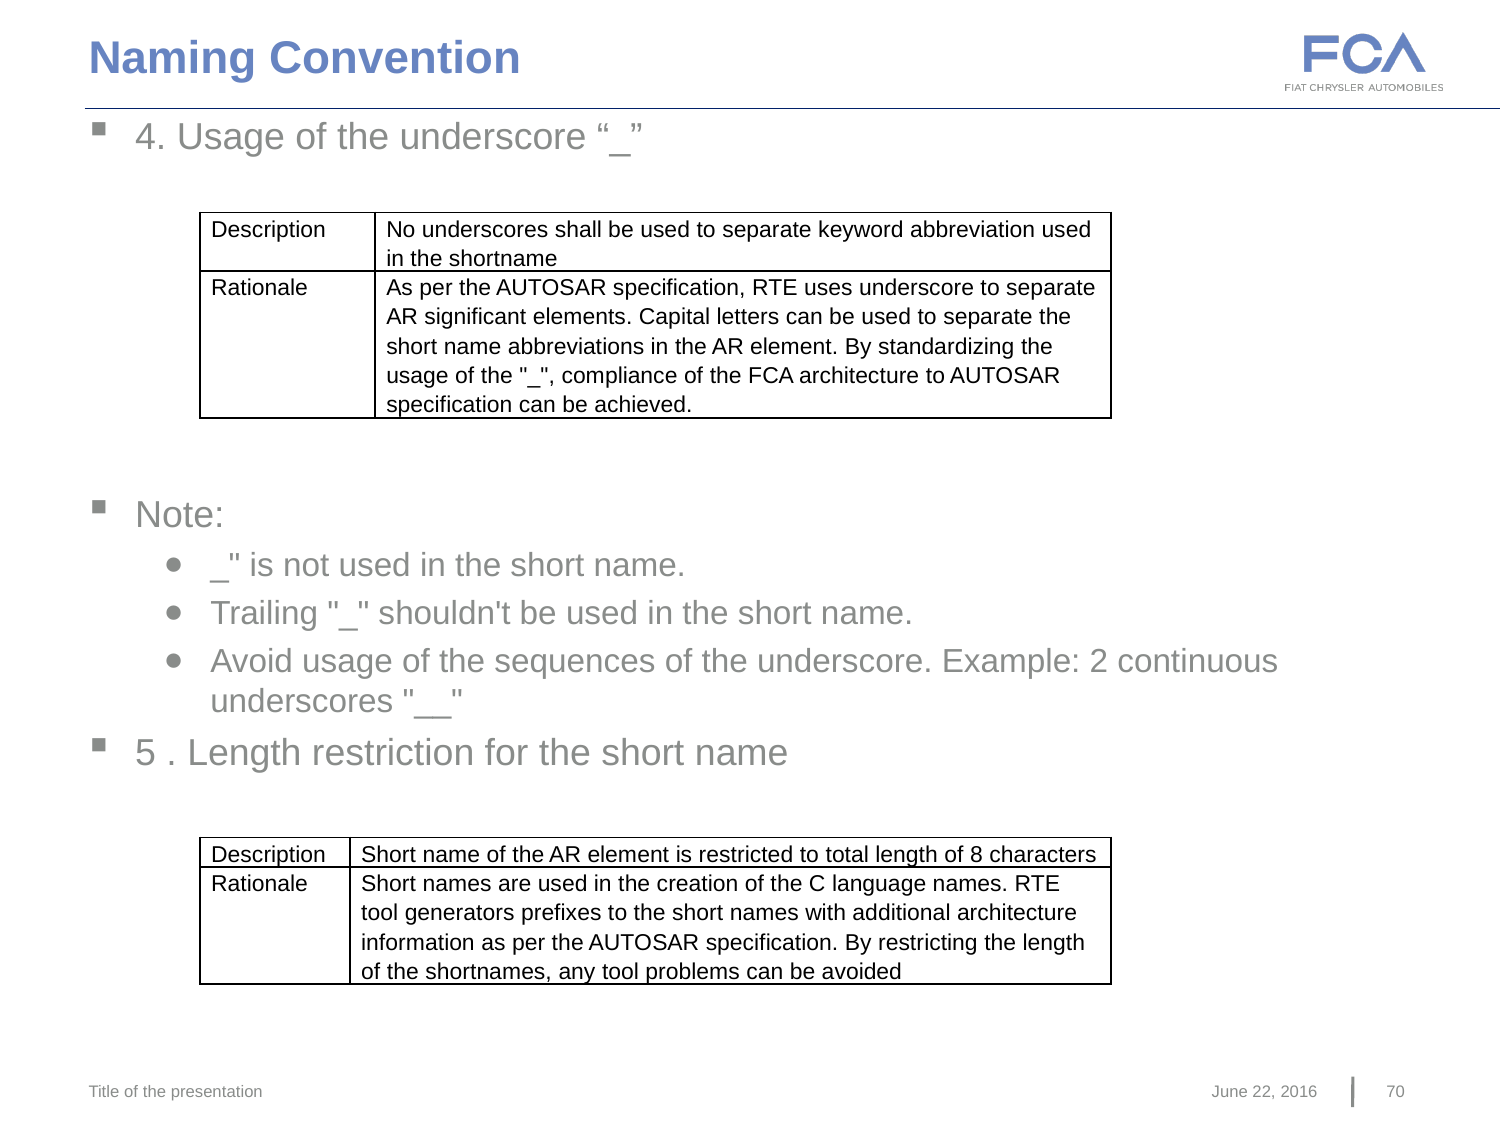

Naming Convention
4. Usage of the underscore “_”

Note:
_" is not used in the short name.
Trailing "_" shouldn't be used in the short name.
Avoid usage of the sequences of the underscore. Example: 2 continuous underscores "__"
5 . Length restriction for the short name

| Description | No underscores shall be used to separate keyword abbreviation used in the shortname |
| --- | --- |
| Rationale | As per the AUTOSAR specification, RTE uses underscore to separate AR significant elements. Capital letters can be used to separate the short name abbreviations in the AR element. By standardizing the usage of the "\_", compliance of the FCA architecture to AUTOSAR specification can be achieved. |
| Description | Short name of the AR element is restricted to total length of 8 characters |
| --- | --- |
| Rationale | Short names are used in the creation of the C language names. RTE tool generators prefixes to the short names with additional architecture information as per the AUTOSAR specification. By restricting the length of the shortnames, any tool problems can be avoided |
Title of the presentation
June 22, 2016
70